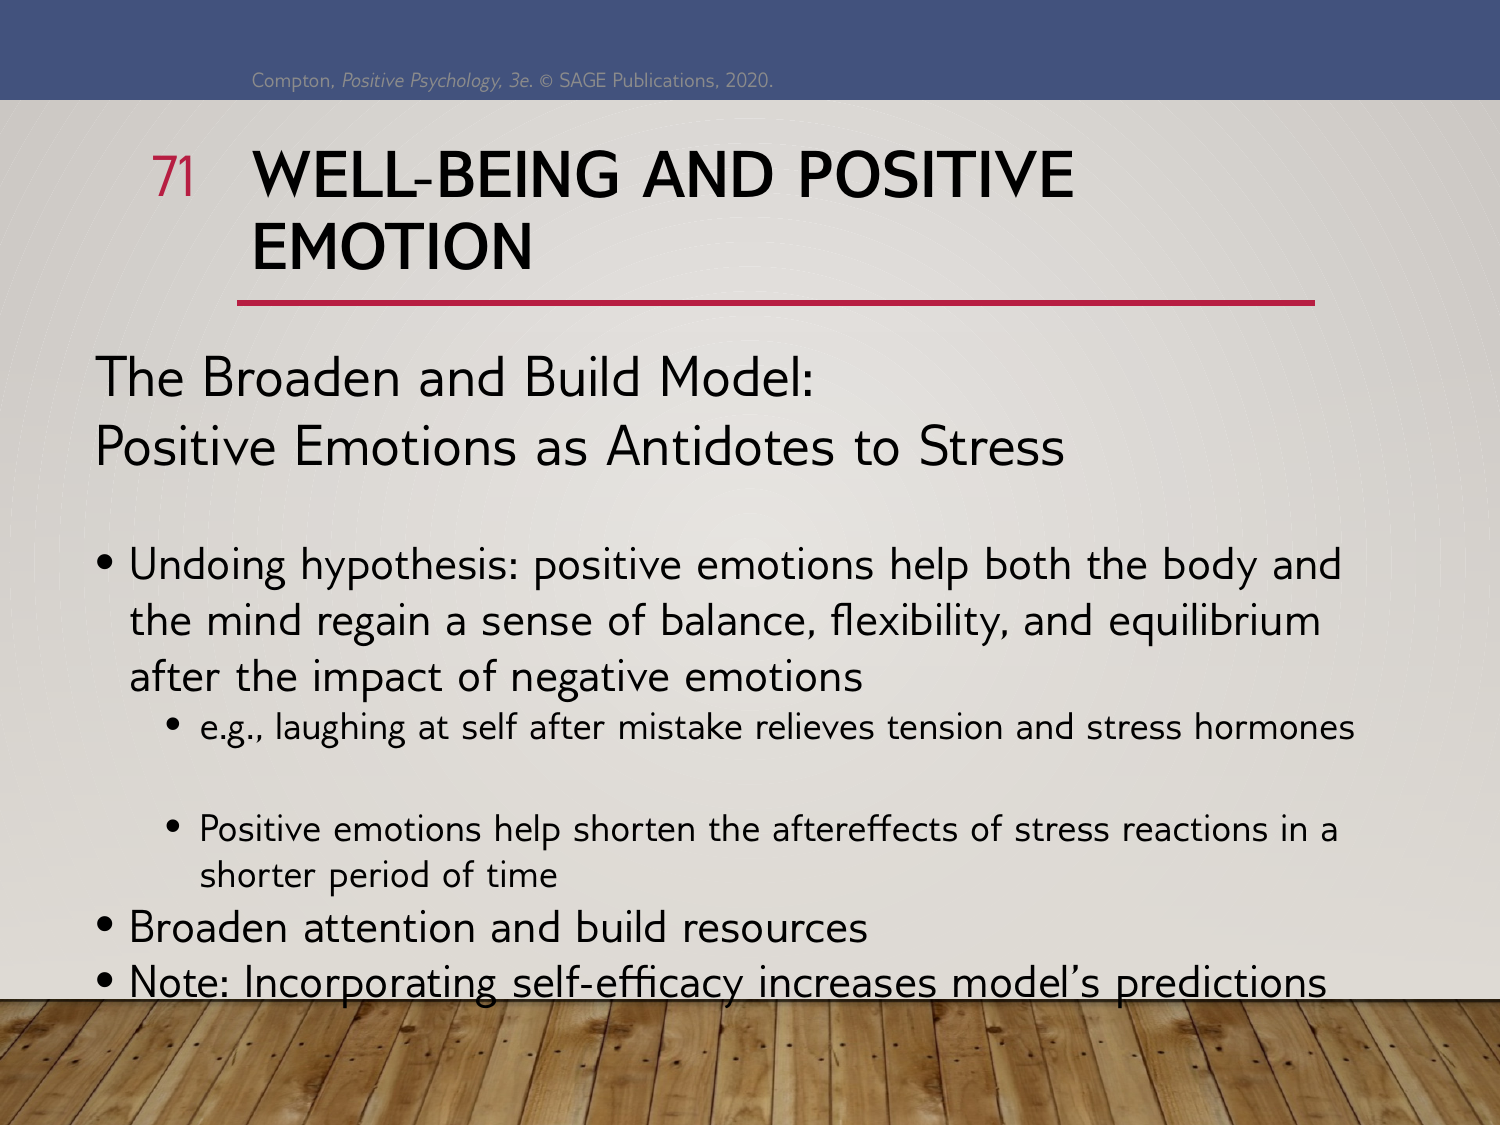

Compton, Positive Psychology, 3e. © SAGE Publications, 2020.
71
# Well-Being and Positive Emotion
The Broaden and Build Model:
Positive Emotions as Antidotes to Stress

Undoing hypothesis: positive emotions help both the body and the mind regain a sense of balance, flexibility, and equilibrium after the impact of negative emotions
e.g., laughing at self after mistake relieves tension and stress hormones

Positive emotions help shorten the aftereffects of stress reactions in a shorter period of time
Broaden attention and build resources
Note: Incorporating self-efficacy increases model’s predictions